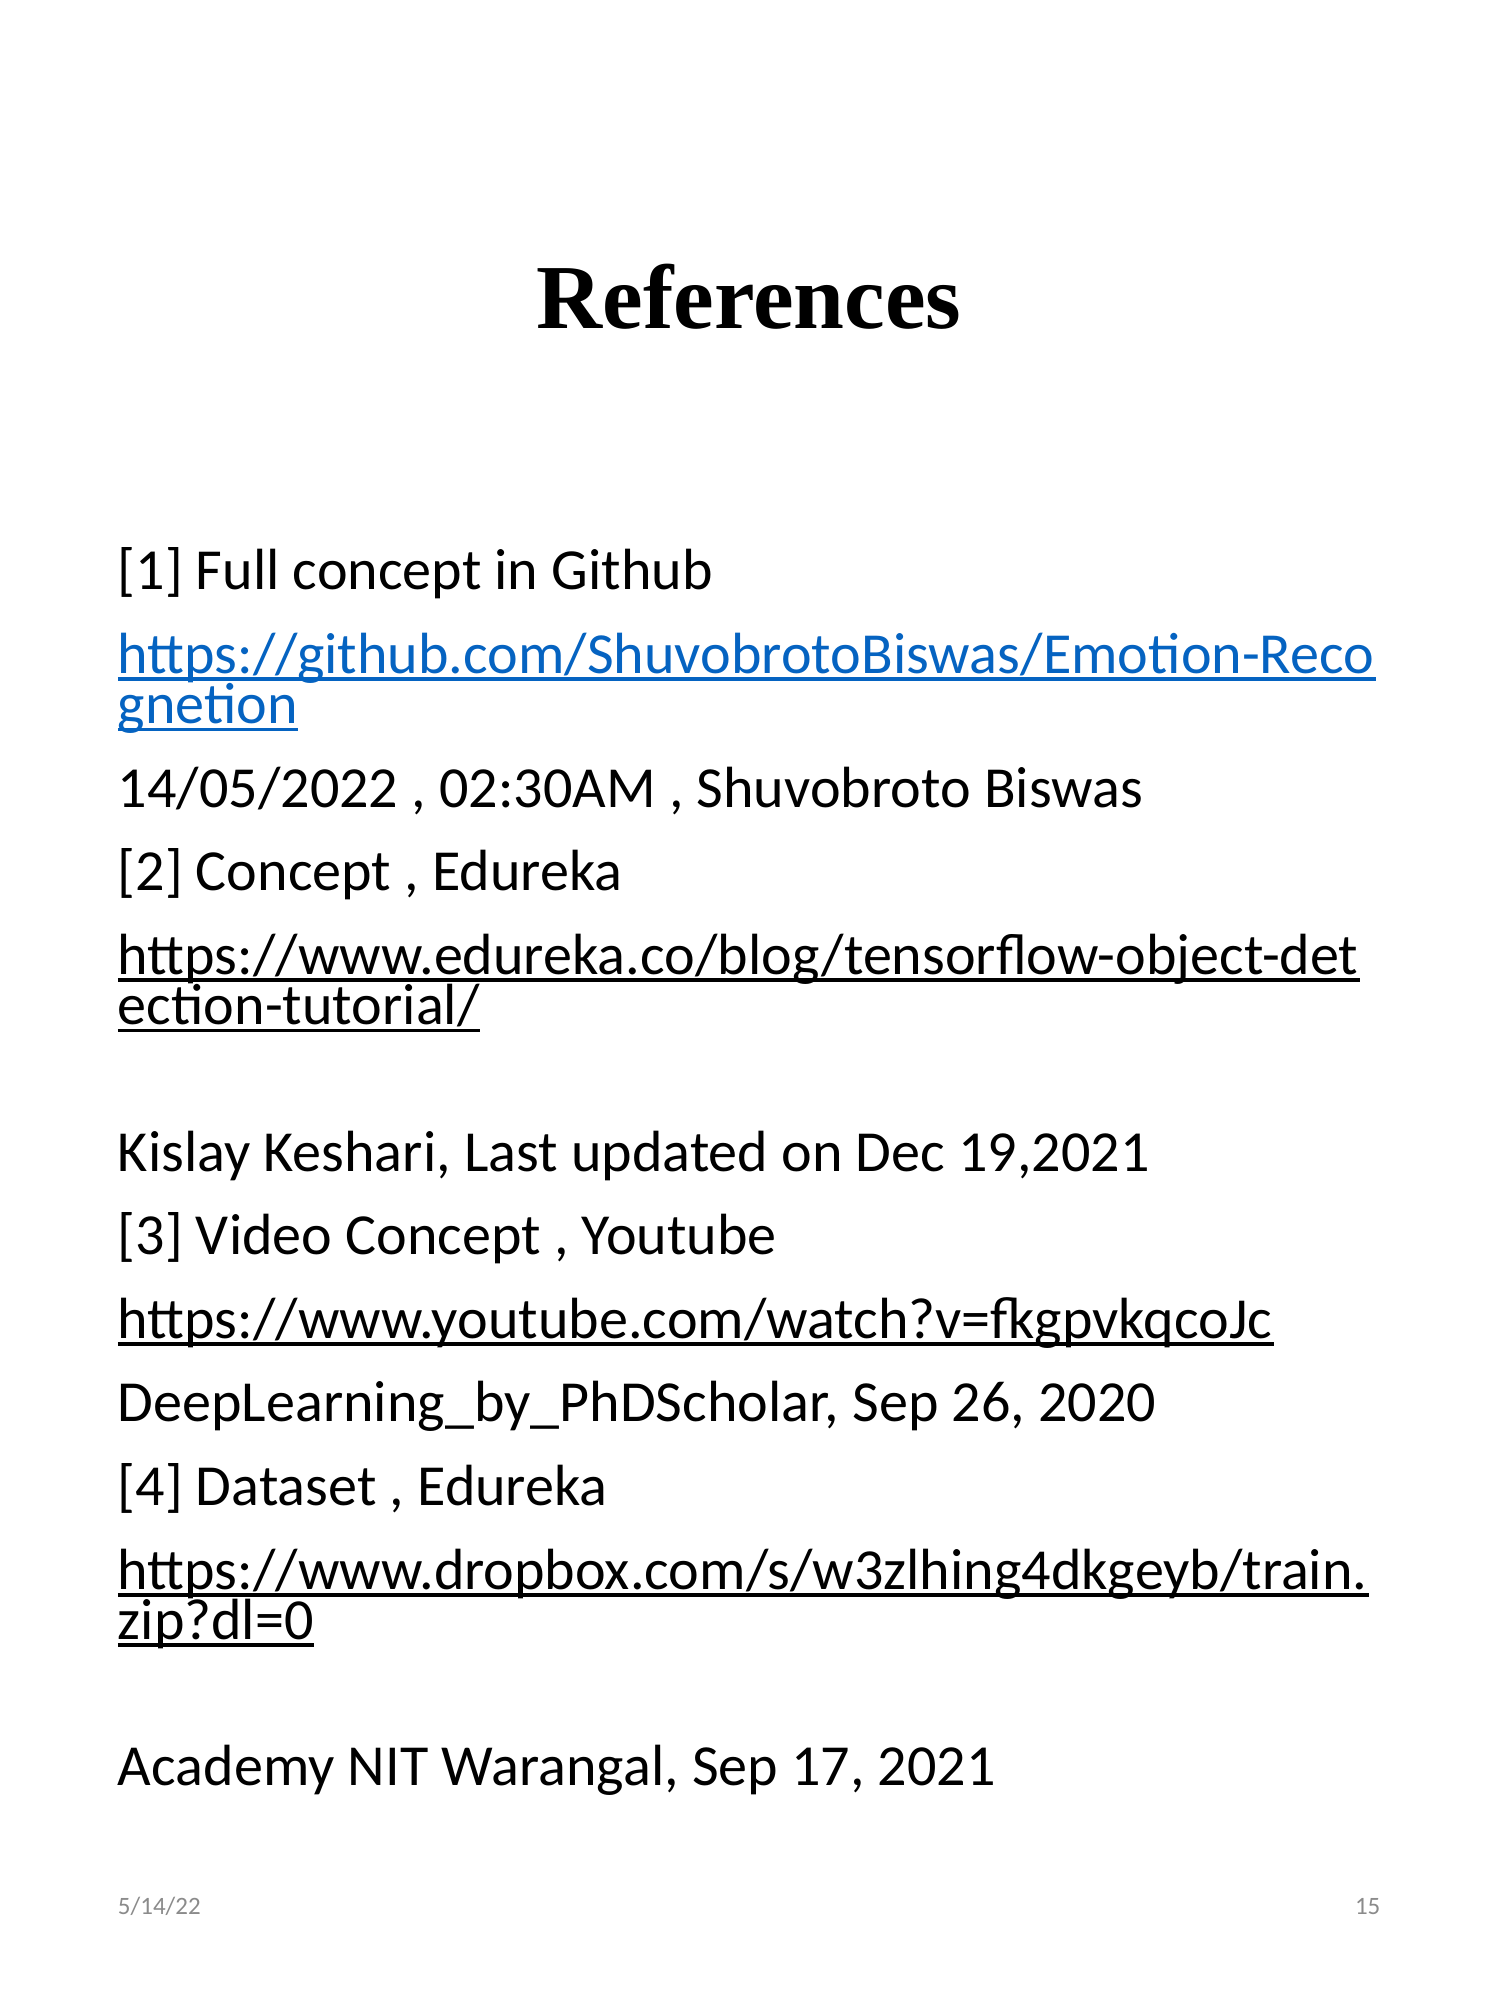

# References
[1] Full concept in Github
https://github.com/ShuvobrotoBiswas/Emotion-Recognetion
14/05/2022 , 02:30AM , Shuvobroto Biswas
[2] Concept , Edureka
https://www.edureka.co/blog/tensorflow-object-detection-tutorial/
Kislay Keshari, Last updated on Dec 19,2021
[3] Video Concept , Youtube
https://www.youtube.com/watch?v=fkgpvkqcoJc
DeepLearning_by_PhDScholar, Sep 26, 2020
[4] Dataset , Edureka
https://www.dropbox.com/s/w3zlhing4dkgeyb/train.zip?dl=0
Academy NIT Warangal, Sep 17, 2021
5/14/22
15